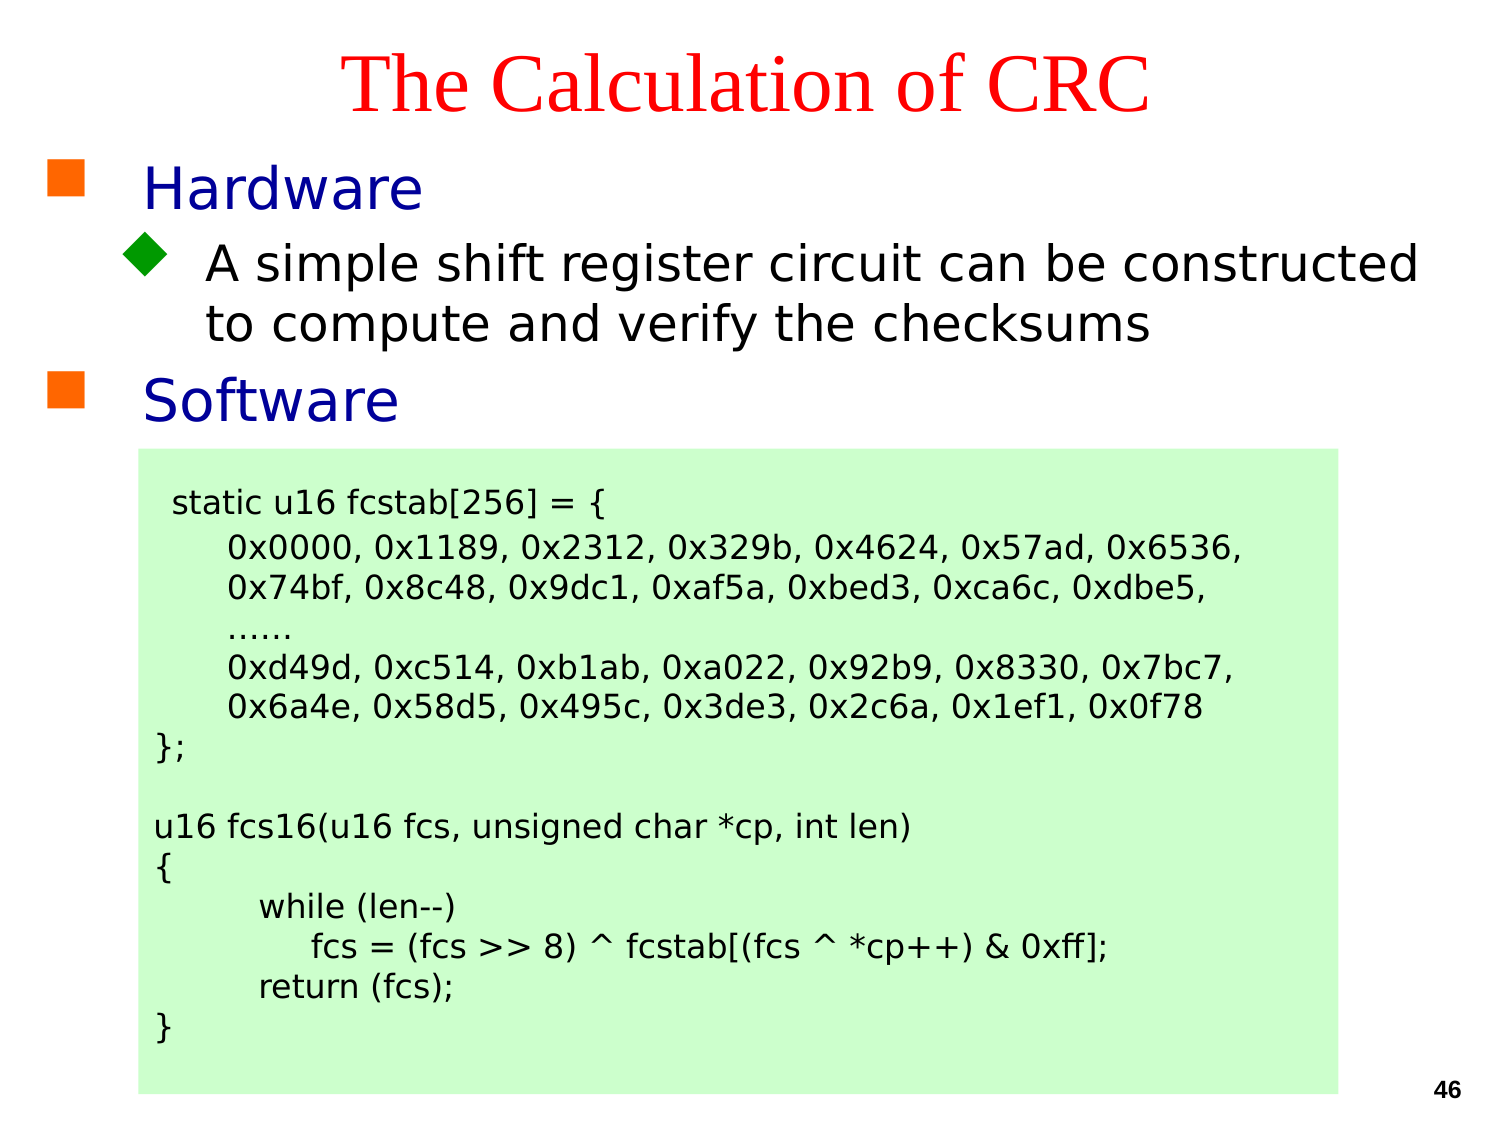

# The Calculation of CRC
Hardware
A simple shift register circuit can be constructed to compute and verify the checksums
Software
 static u16 fcstab[256] = {
       0x0000, 0x1189, 0x2312, 0x329b, 0x4624, 0x57ad, 0x6536,
       0x74bf, 0x8c48, 0x9dc1, 0xaf5a, 0xbed3, 0xca6c, 0xdbe5,
       ……
       0xd49d, 0xc514, 0xb1ab, 0xa022, 0x92b9, 0x8330, 0x7bc7,
       0x6a4e, 0x58d5, 0x495c, 0x3de3, 0x2c6a, 0x1ef1, 0x0f78
};

u16 fcs16(u16 fcs, unsigned char *cp, int len)
{
          while (len--)
               fcs = (fcs >> 8) ^ fcstab[(fcs ^ *cp++) & 0xff];
          return (fcs);
}